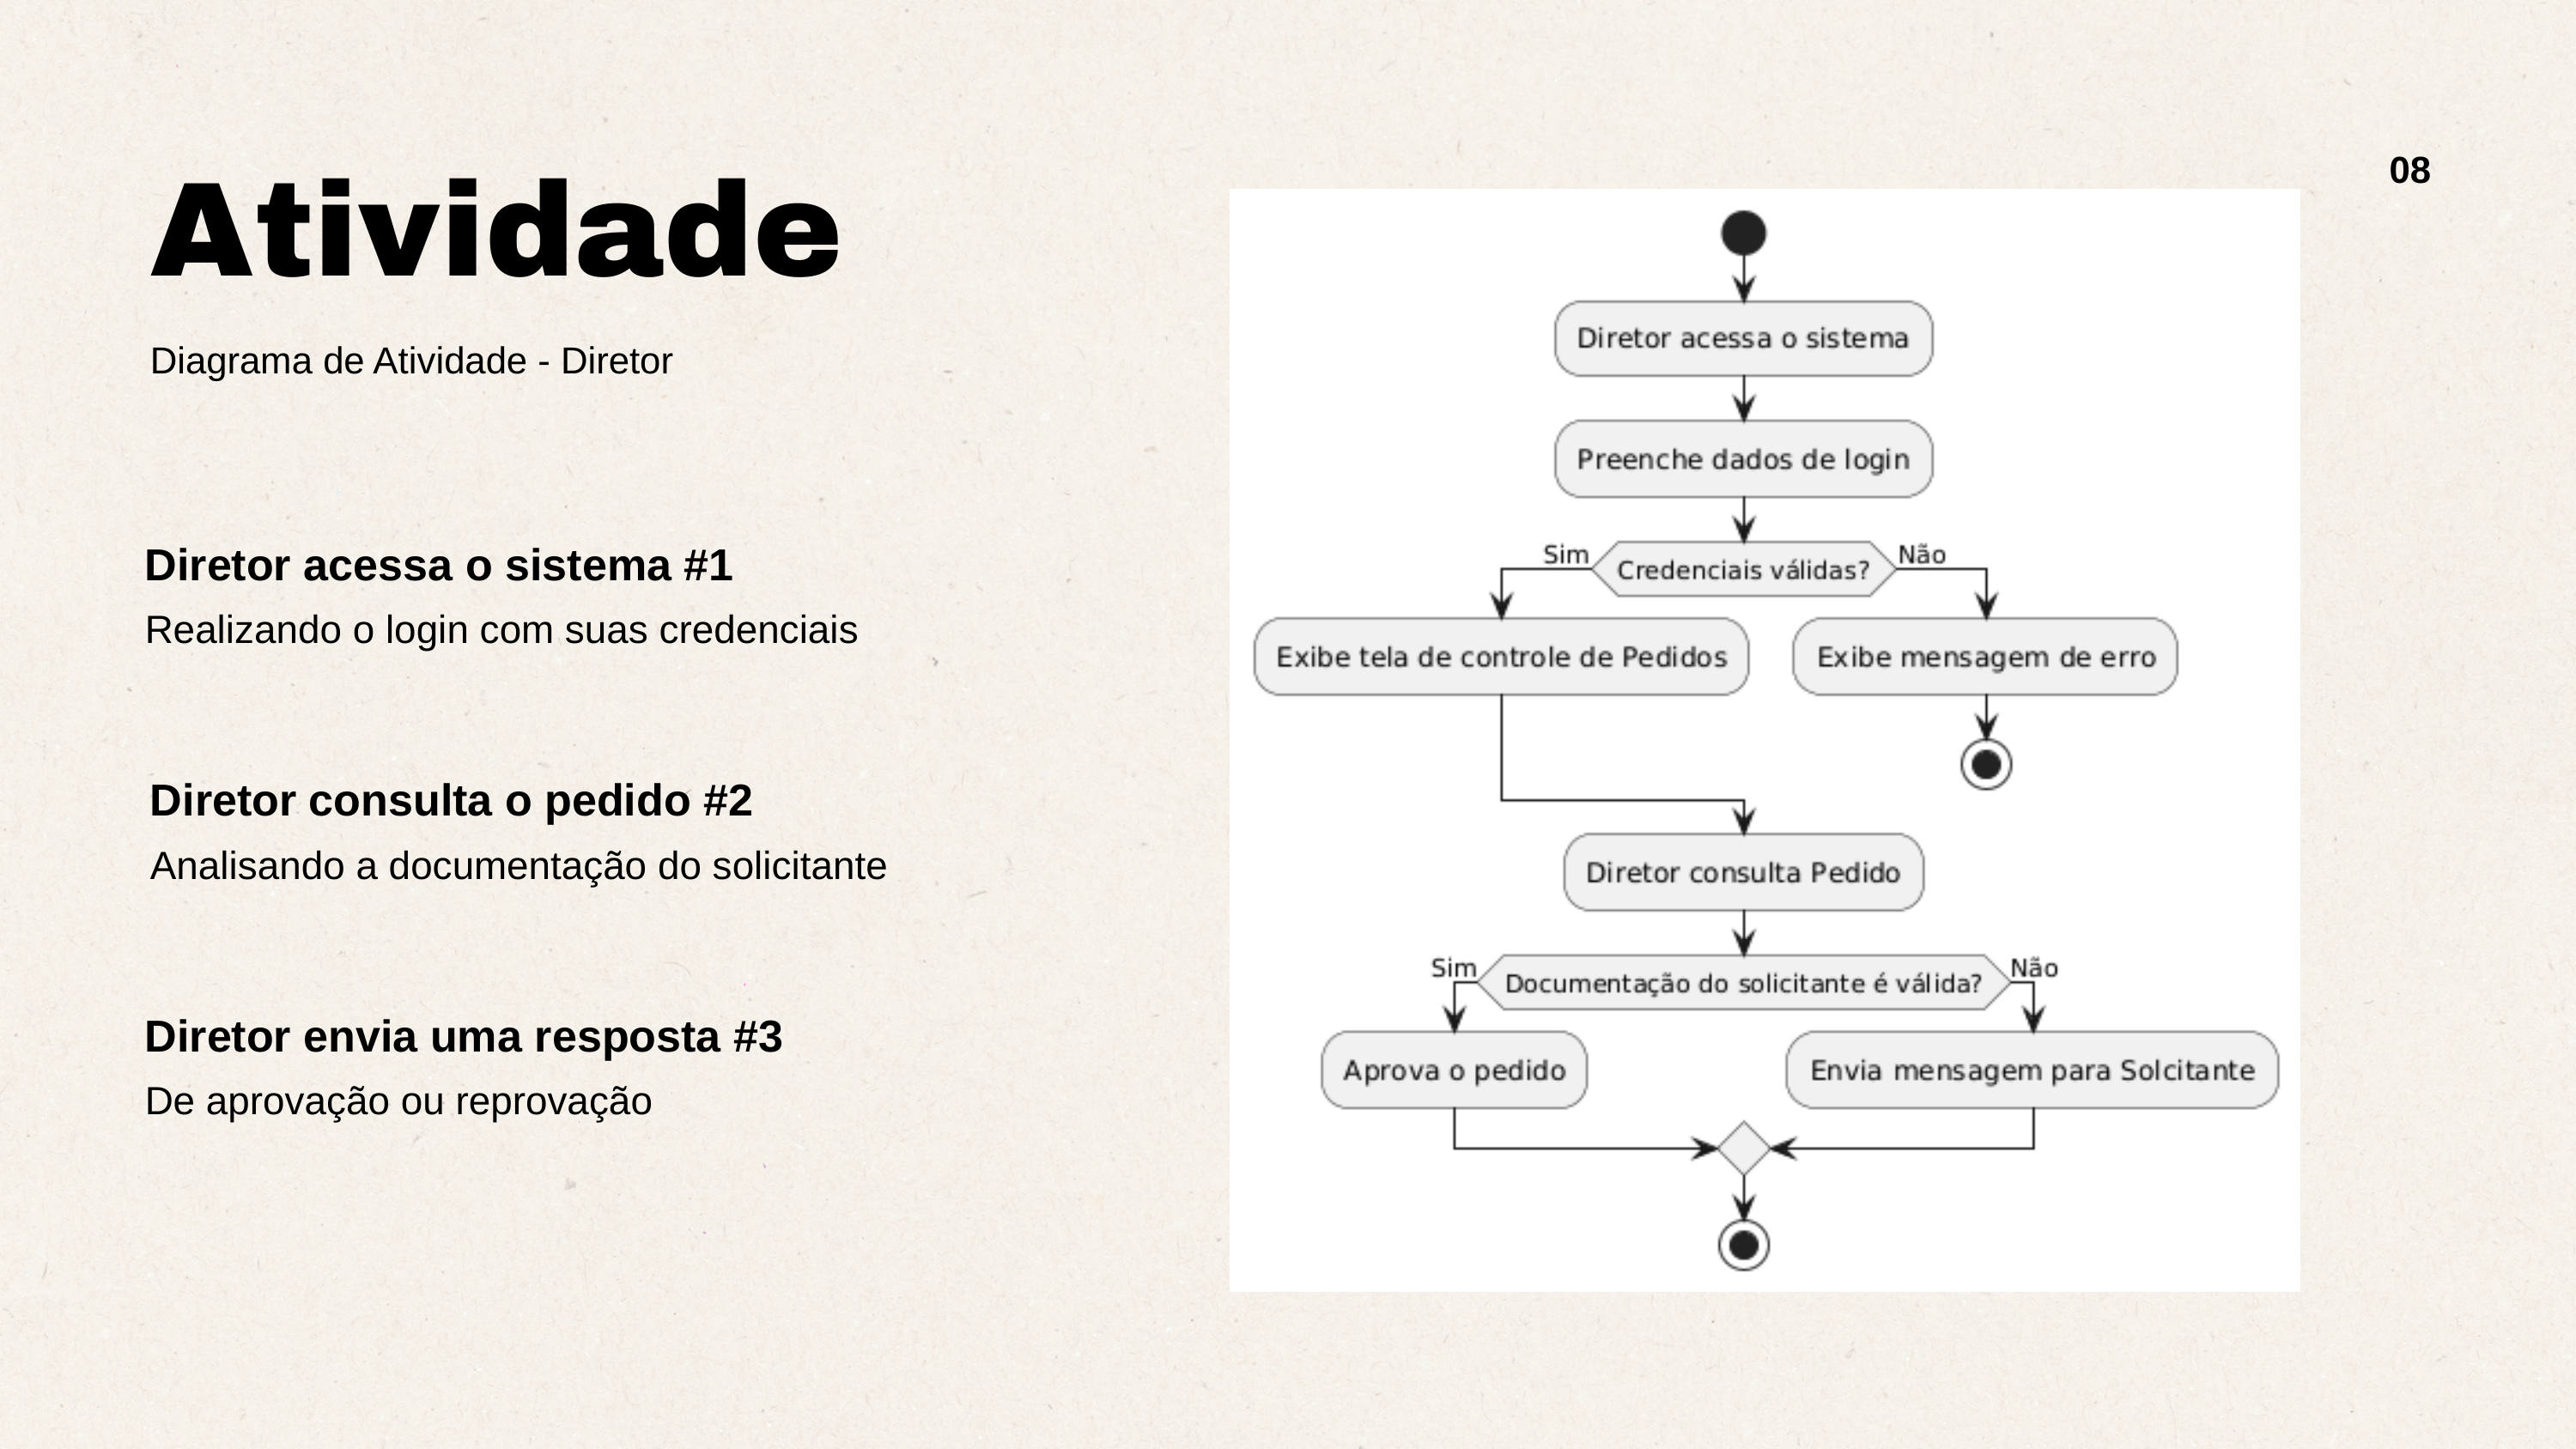

08
Atividade

Diagrama de Atividade - Diretor
Diretor acessa o sistema #1
Realizando o login com suas credenciais
Diretor consulta o pedido #2
Analisando a documentação do solicitante
Diretor envia uma resposta #3
De aprovação ou reprovação